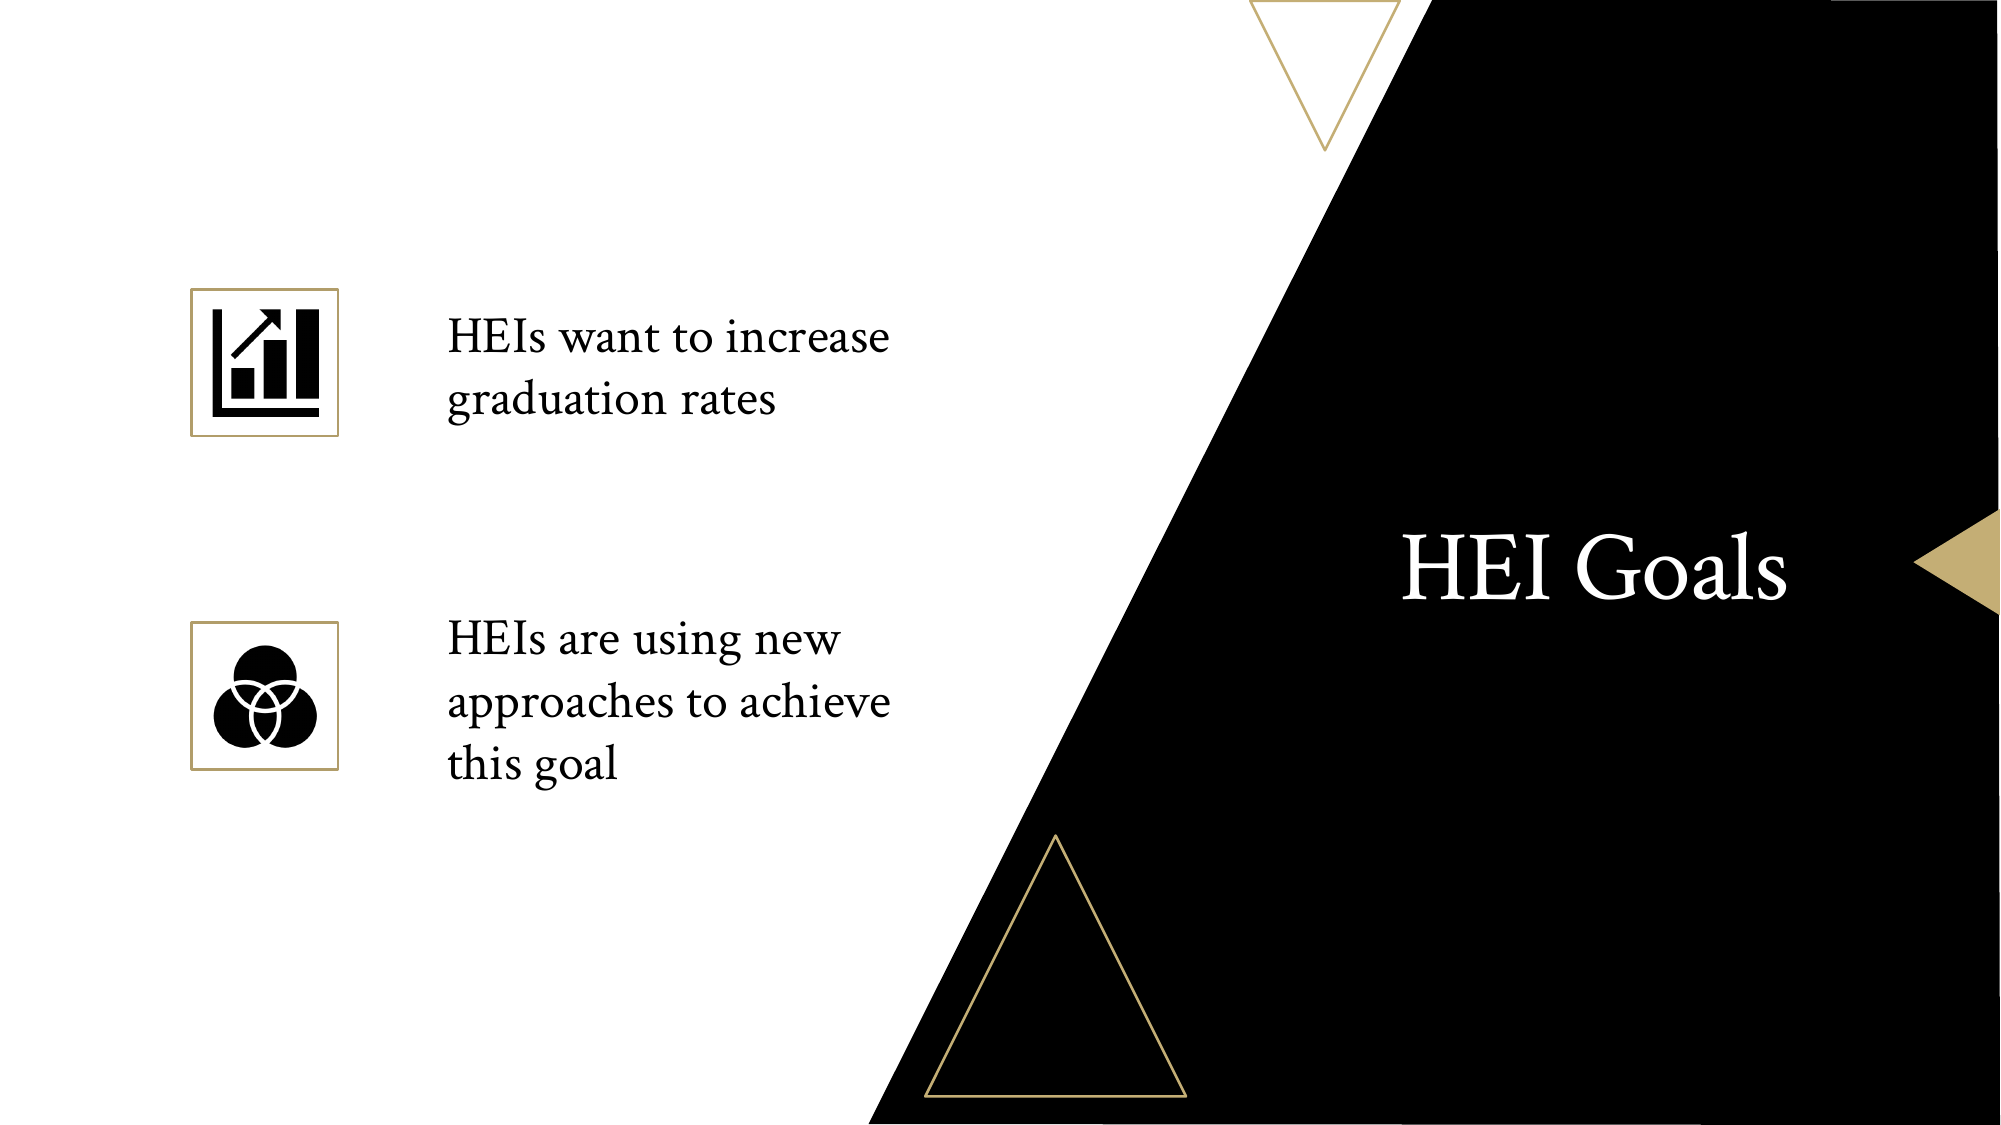

HEIs want to increase graduation rates
HEIs are using new approaches to achieve this goal
# HEI Goals